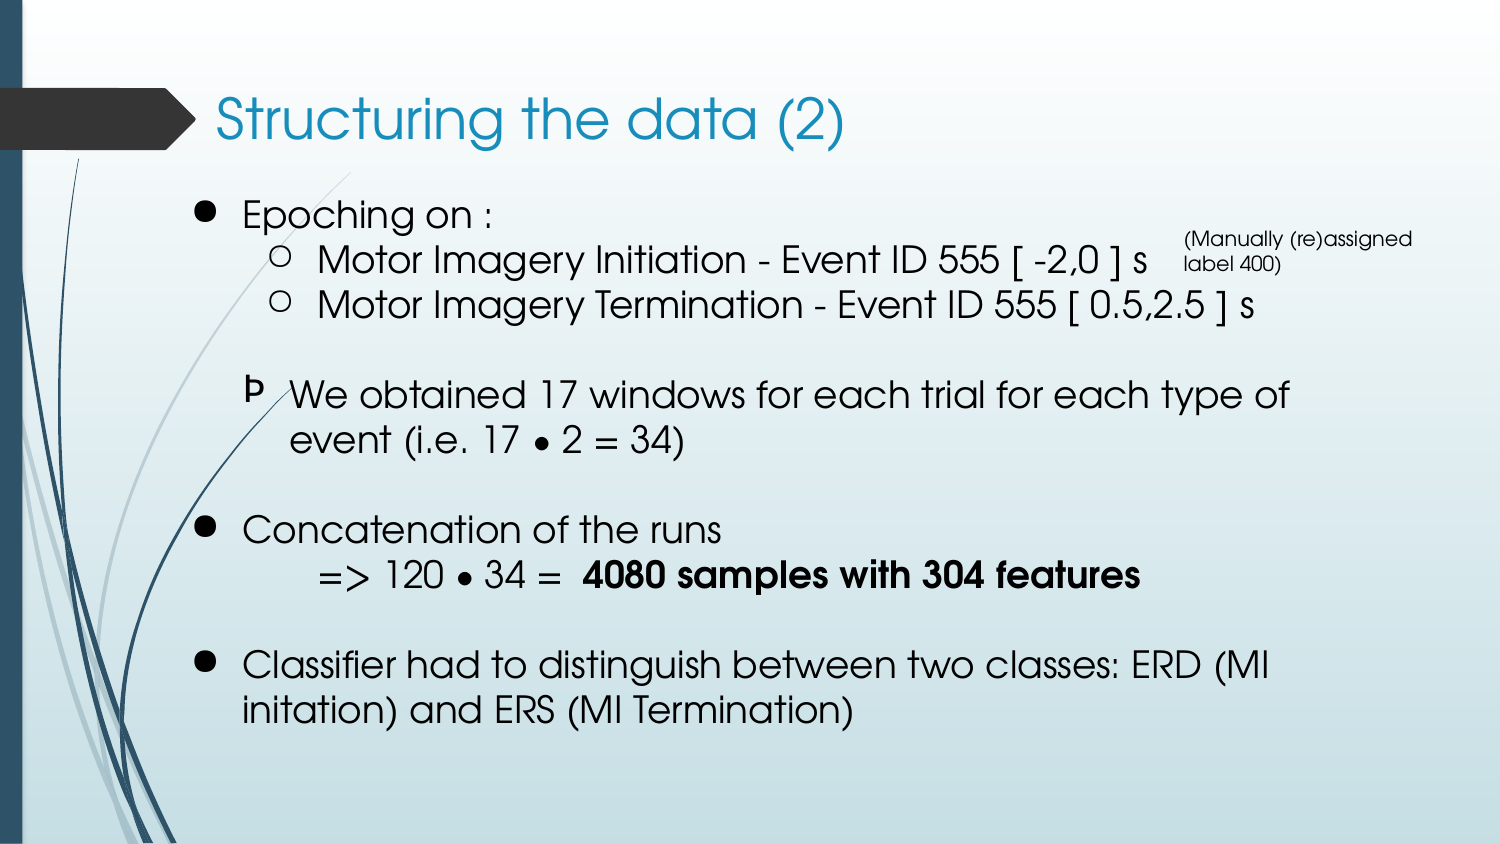

# Structuring the data (2)
Epoching on :
Motor Imagery Initiation - Event ID 555 [ -2,0 ] s
Motor Imagery Termination - Event ID 555 [ 0.5,2.5 ] s

We obtained 17 windows for each trial for each type of event (i.e. 17 ∙ 2 = 34)

Concatenation of the runs
	=> 120 ∙ 34 =  4080 samples with 304 features

Classifier had to distinguish between two classes: ERD (MI initation) and ERS (MI Termination)
(Manually (re)assigned label 400)